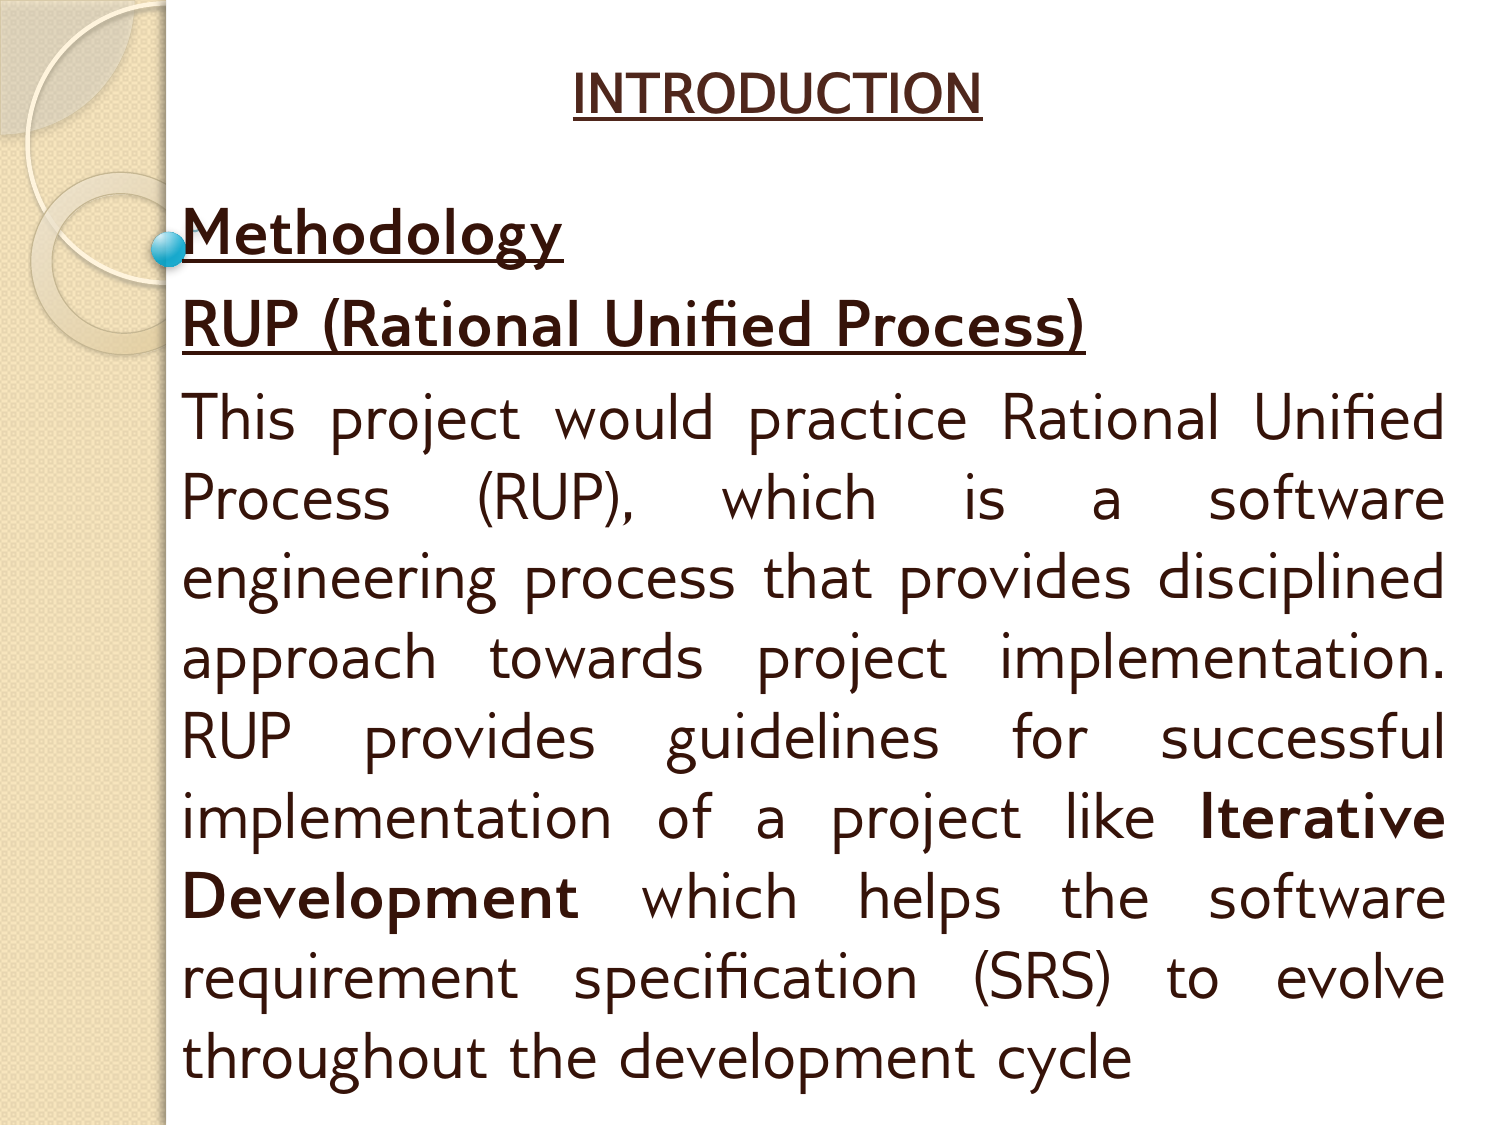

INTRODUCTION
Methodology
RUP (Rational Unified Process)
This project would practice Rational Unified Process (RUP), which is a software engineering process that provides disciplined approach towards project implementation. RUP provides guidelines for successful implementation of a project like Iterative Development which helps the software requirement specification (SRS) to evolve throughout the development cycle